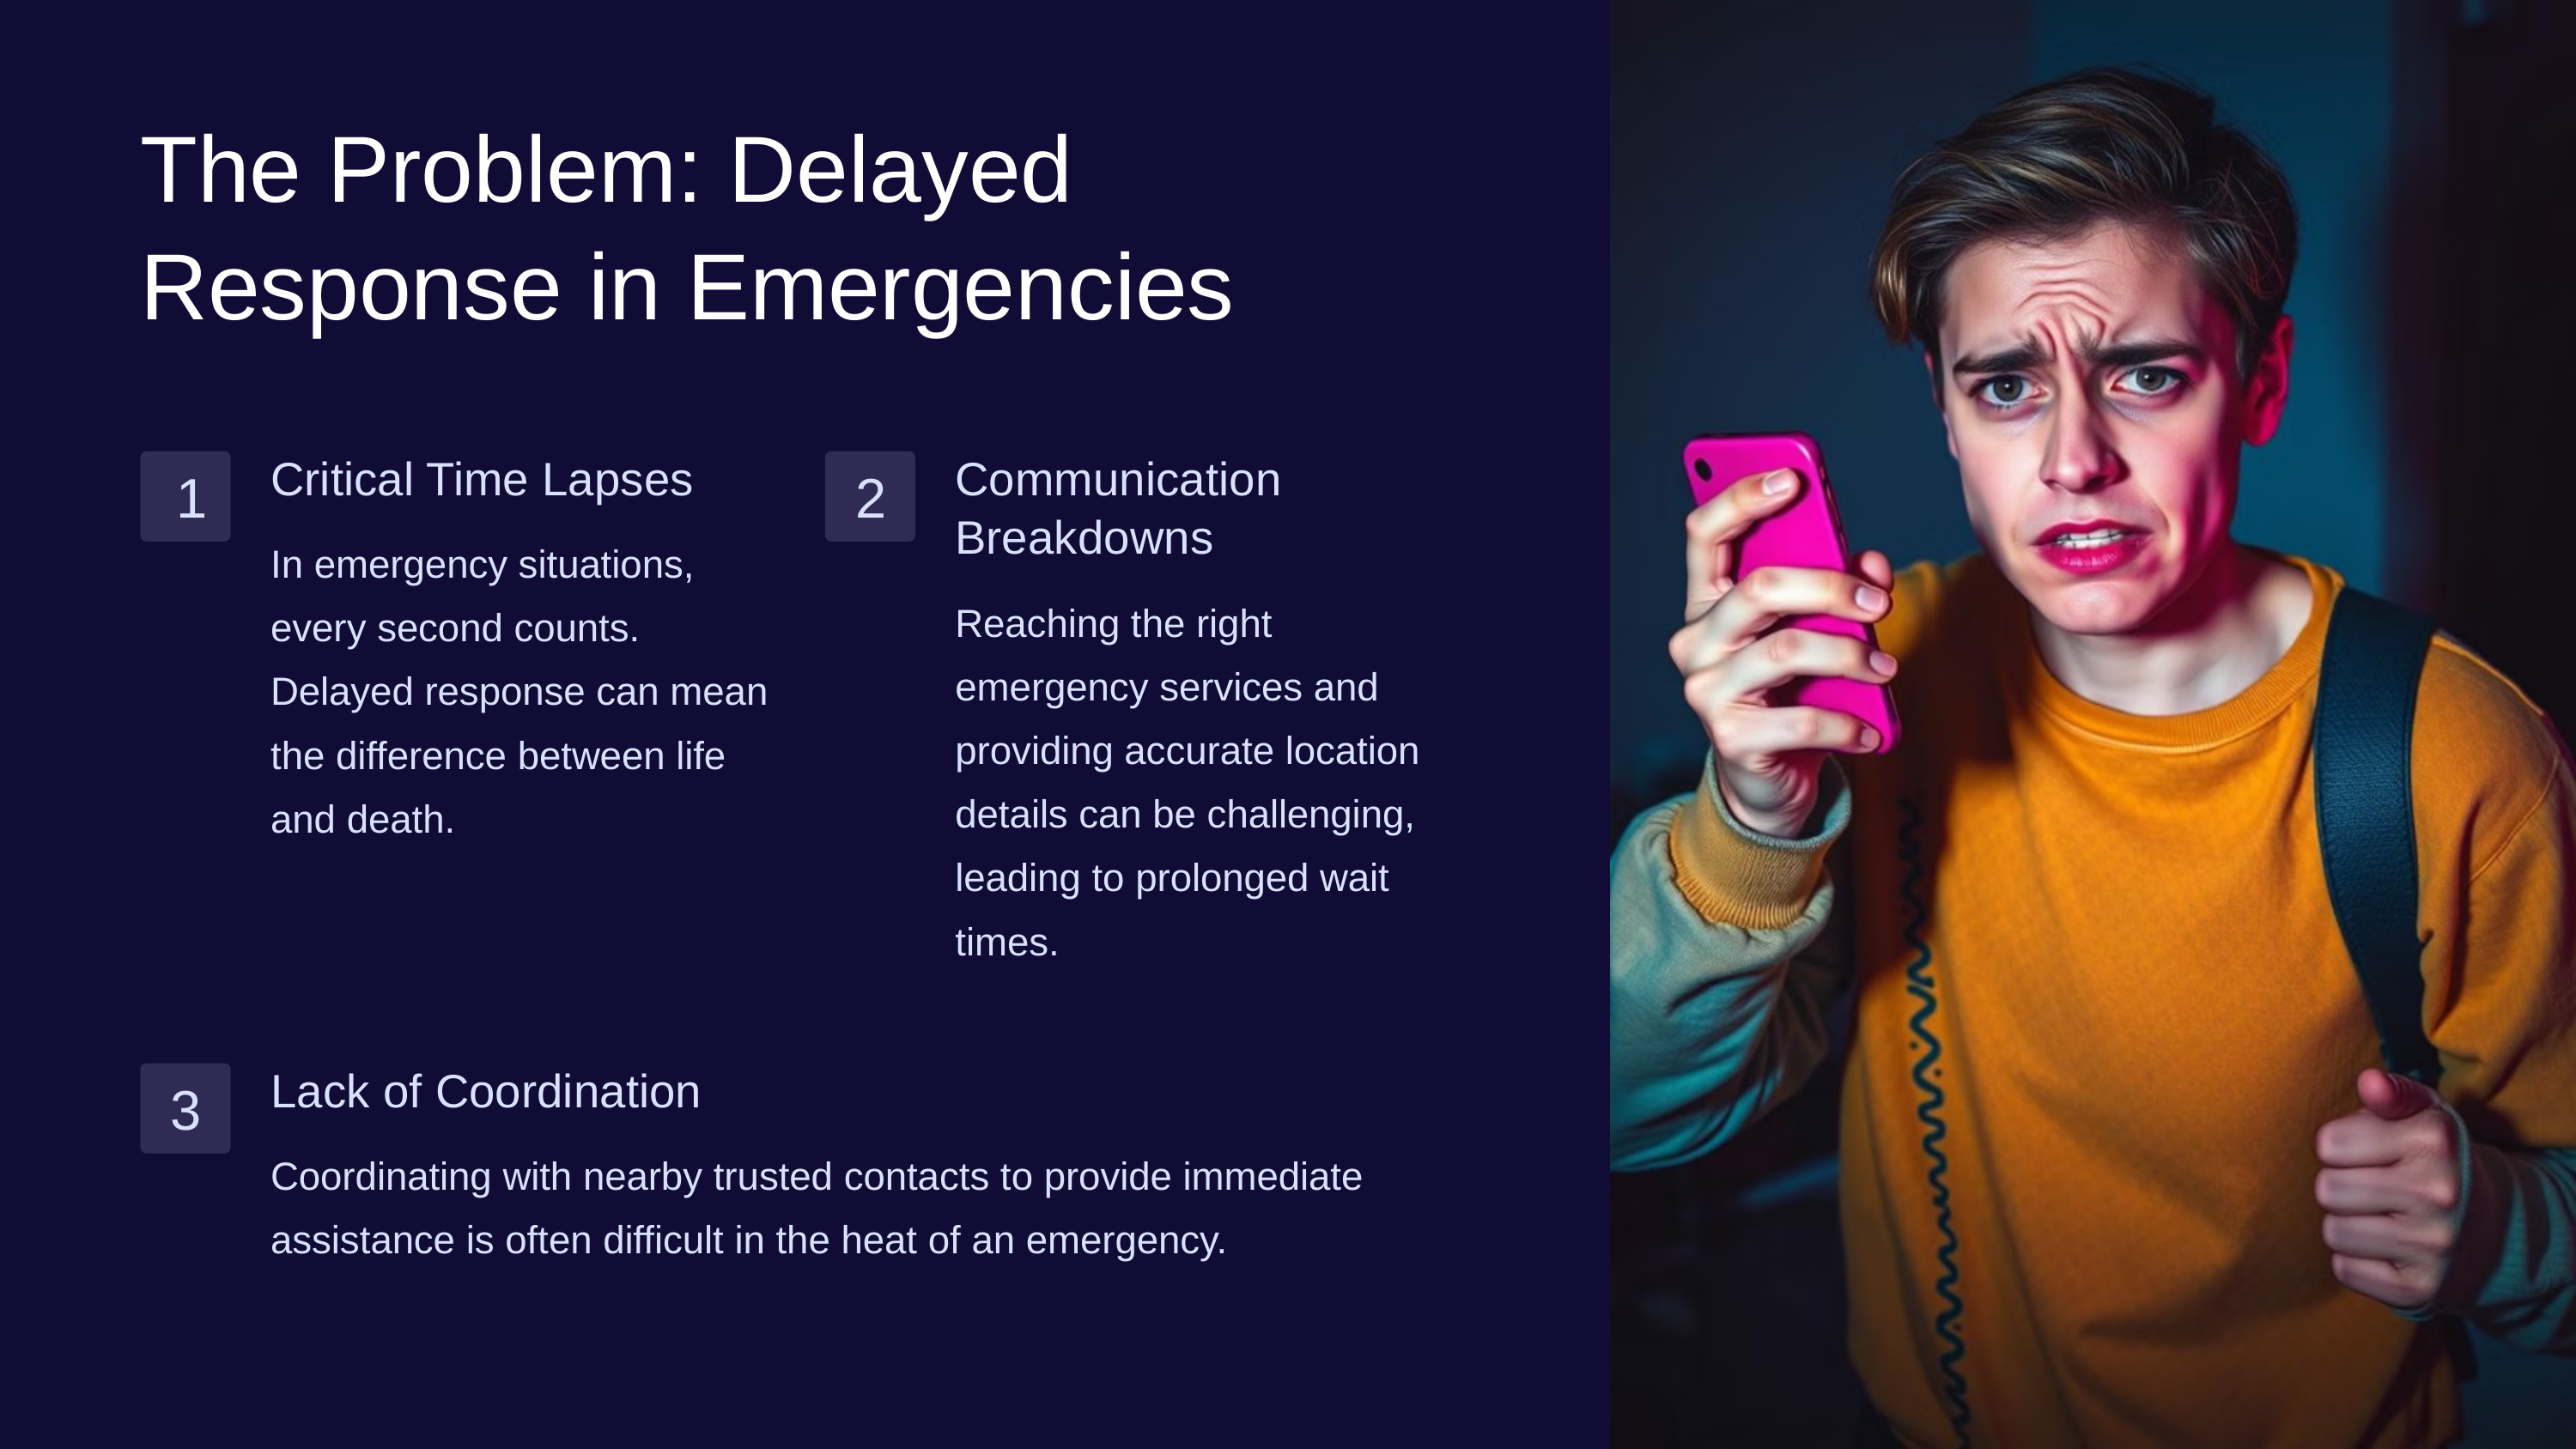

The Problem: Delayed Response in Emergencies
Critical Time Lapses
Communication Breakdowns

1
2
In emergency situations, every second counts. Delayed response can mean the difference between life and death.
Reaching the right emergency services and providing accurate location details can be challenging, leading to prolonged wait times.
Lack of Coordination

3
Coordinating with nearby trusted contacts to provide immediate assistance is often difficult in the heat of an emergency.